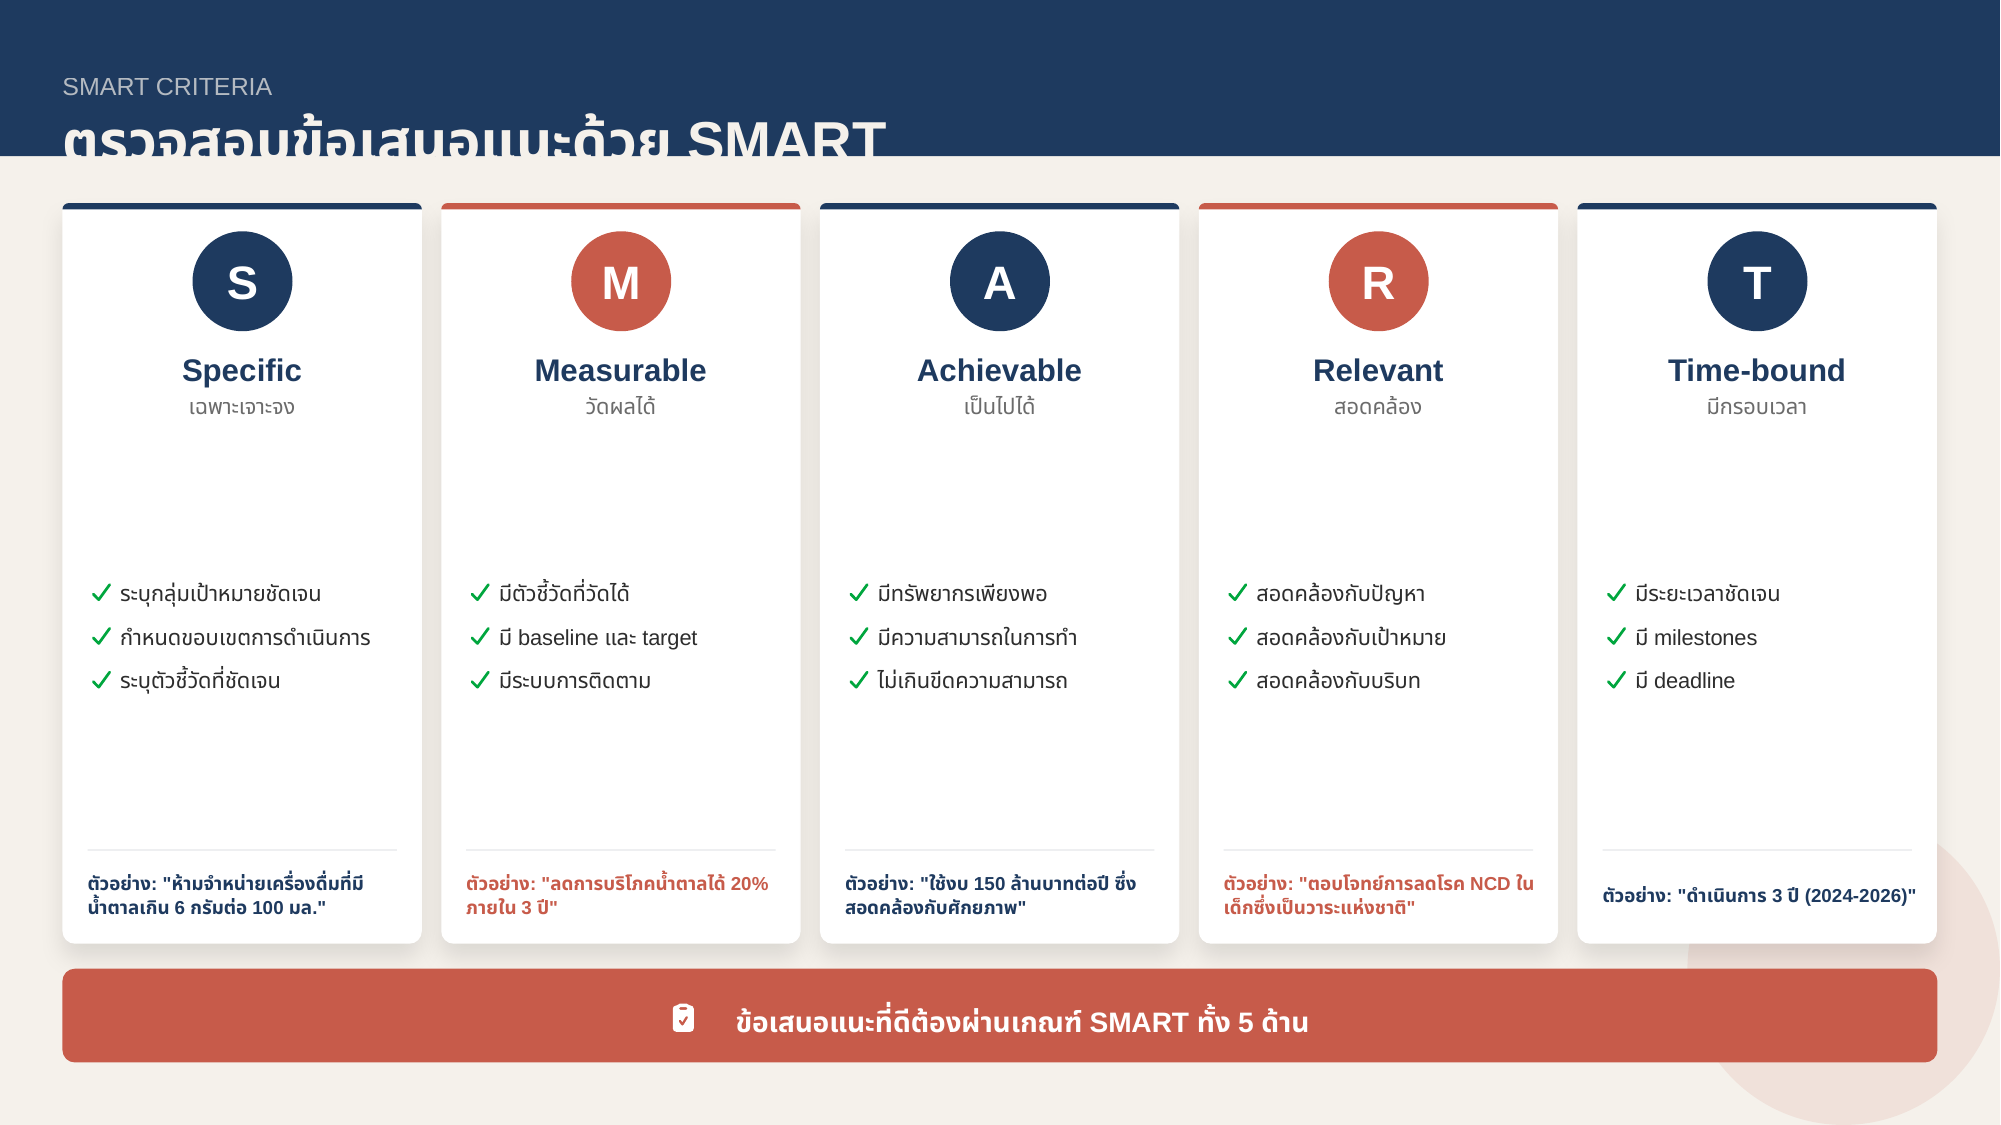

SMART CRITERIA
ตรวจสอบข้อเสนอแนะด้วย SMART

S

M

A

R

T

Specific
Measurable
Achievable
Relevant
Time-bound
เฉพาะเจาะจง
วัดผลได้
เป็นไปได้
สอดคล้อง
มีกรอบเวลา
ระบุกลุ่มเป้าหมายชัดเจน
มีตัวชี้วัดที่วัดได้
มีทรัพยากรเพียงพอ
สอดคล้องกับปัญหา
มีระยะเวลาชัดเจน

กำหนดขอบเขตการดำเนินการ
มี baseline และ target
มีความสามารถในการทำ
สอดคล้องกับเป้าหมาย
มี milestones

ระบุตัวชี้วัดที่ชัดเจน
มีระบบการติดตาม
ไม่เกินขีดความสามารถ
สอดคล้องกับบริบท
มี deadline

ตัวอย่าง: "ห้ามจำหน่ายเครื่องดื่มที่มีน้ำตาลเกิน 6 กรัมต่อ 100 มล."
ตัวอย่าง: "ลดการบริโภคน้ำตาลได้ 20% ภายใน 3 ปี"
ตัวอย่าง: "ใช้งบ 150 ล้านบาทต่อปี ซึ่งสอดคล้องกับศักยภาพ"
ตัวอย่าง: "ตอบโจทย์การลดโรค NCD ในเด็กซึ่งเป็นวาระแห่งชาติ"
ตัวอย่าง: "ดำเนินการ 3 ปี (2024-2026)"

ข้อเสนอแนะที่ดีต้องผ่านเกณฑ์ SMART ทั้ง 5 ด้าน